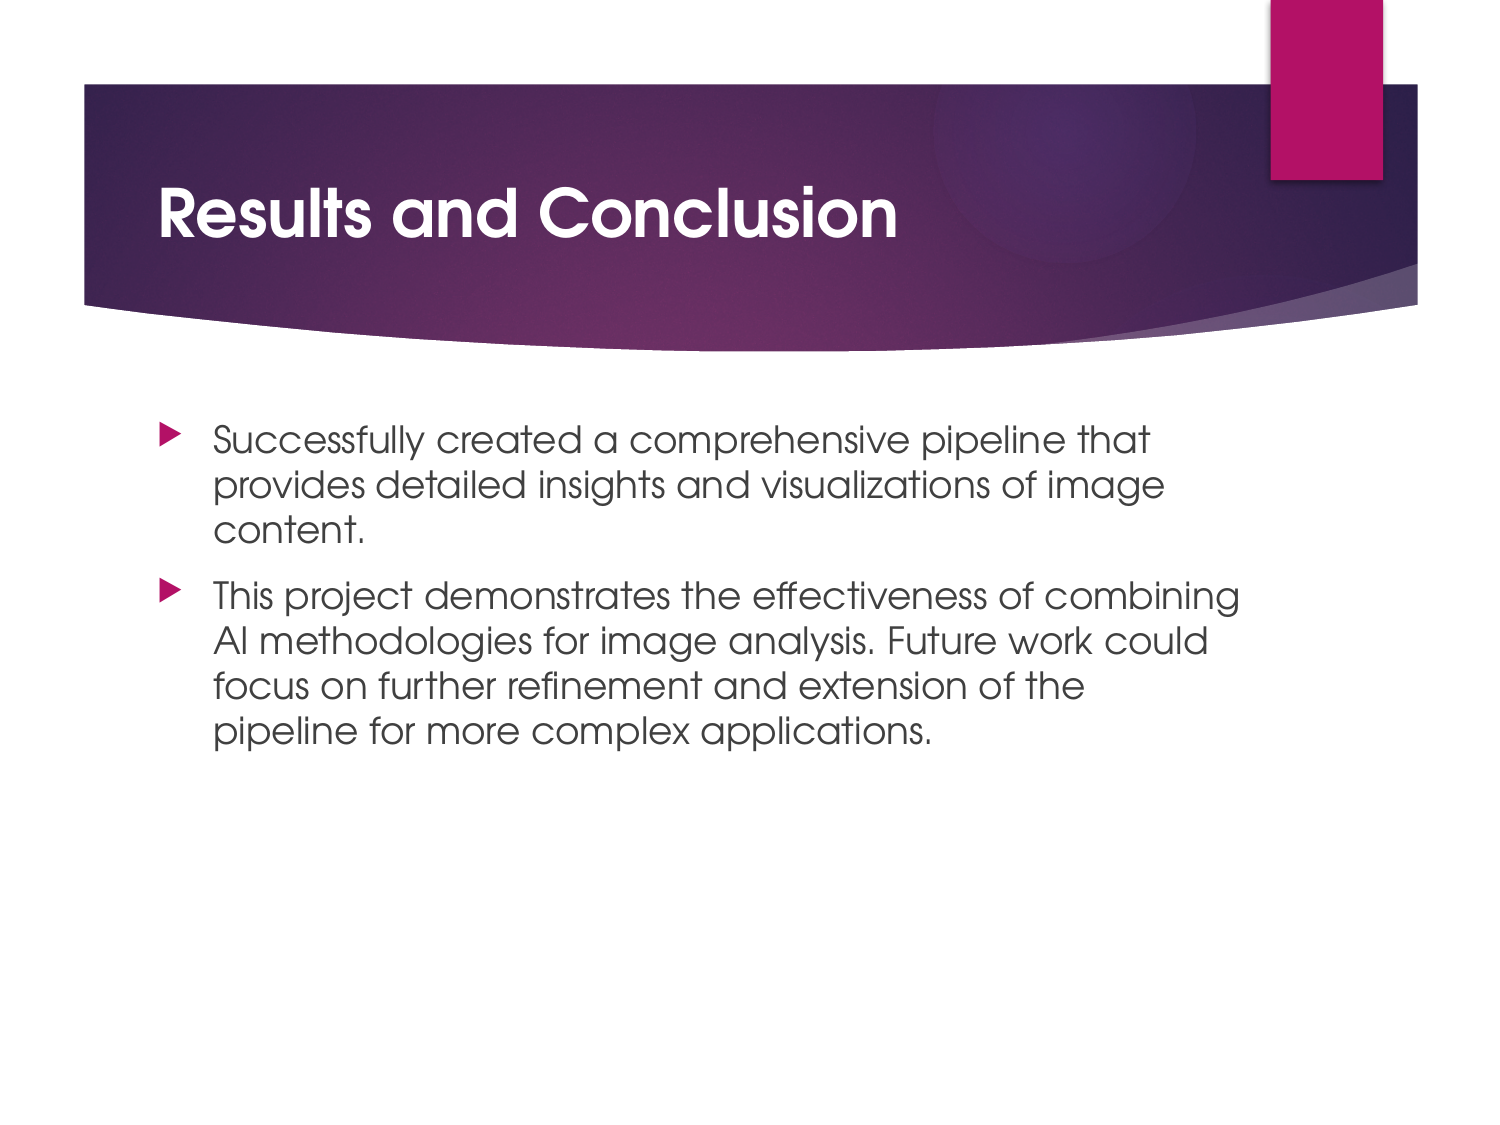

# Results and Conclusion
Successfully created a comprehensive pipeline that provides detailed insights and visualizations of image content.
This project demonstrates the effectiveness of combining AI methodologies for image analysis. Future work could focus on further refinement and extension of the pipeline for more complex applications.